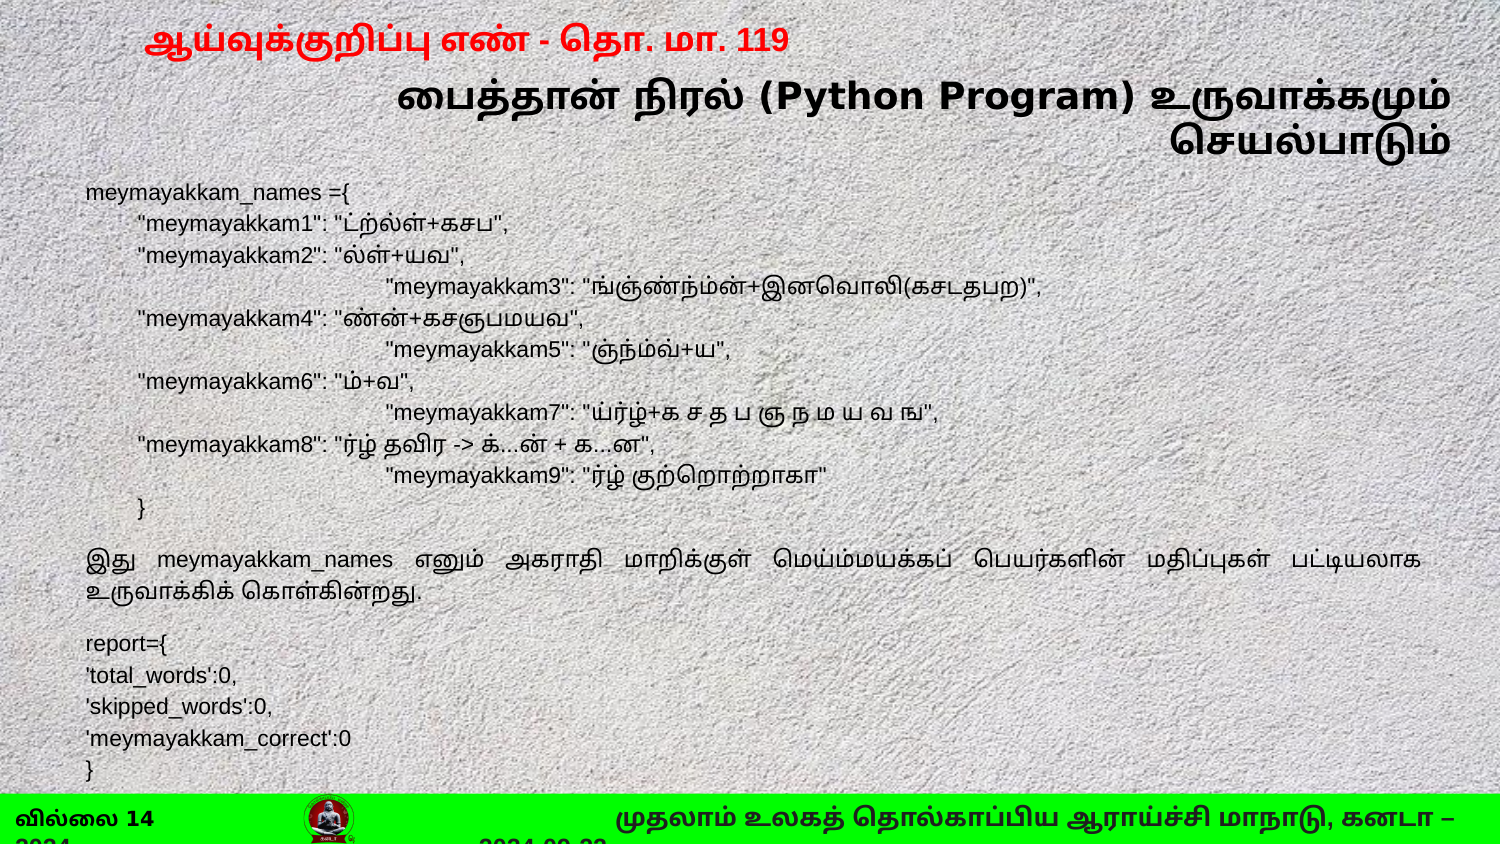

# பைத்தான் நிரல் (Python Program) உருவாக்கமும் செயல்பாடும்
meymayakkam_names ={
        "meymayakkam1": "ட்ற்ல்ள்+கசப",
        "meymayakkam2": "ல்ள்+யவ",
		"meymayakkam3": "ங்ஞ்ண்ந்ம்ன்+இனவொலி(கசடதபற)",
        "meymayakkam4": "ண்ன்+கசஞபமயவ",
		"meymayakkam5": "ஞ்ந்ம்வ்+ய",
        "meymayakkam6": "ம்+வ",
		"meymayakkam7": "ய்ர்ழ்+க ச த ப ஞ ந ம ய வ ங",
        "meymayakkam8": "ர்ழ் தவிர -> க்...ன் + க...ன",
		"meymayakkam9": "ர்ழ் குற்றொற்றாகா"
        }
இது meymayakkam_names எனும் அகராதி மாறிக்குள் மெய்ம்மயக்கப் பெயர்களின் மதிப்புகள் பட்டியலாக உருவாக்கிக் கொள்கின்றது.
report={
'total_words':0,
'skipped_words':0,
'meymayakkam_correct':0
}